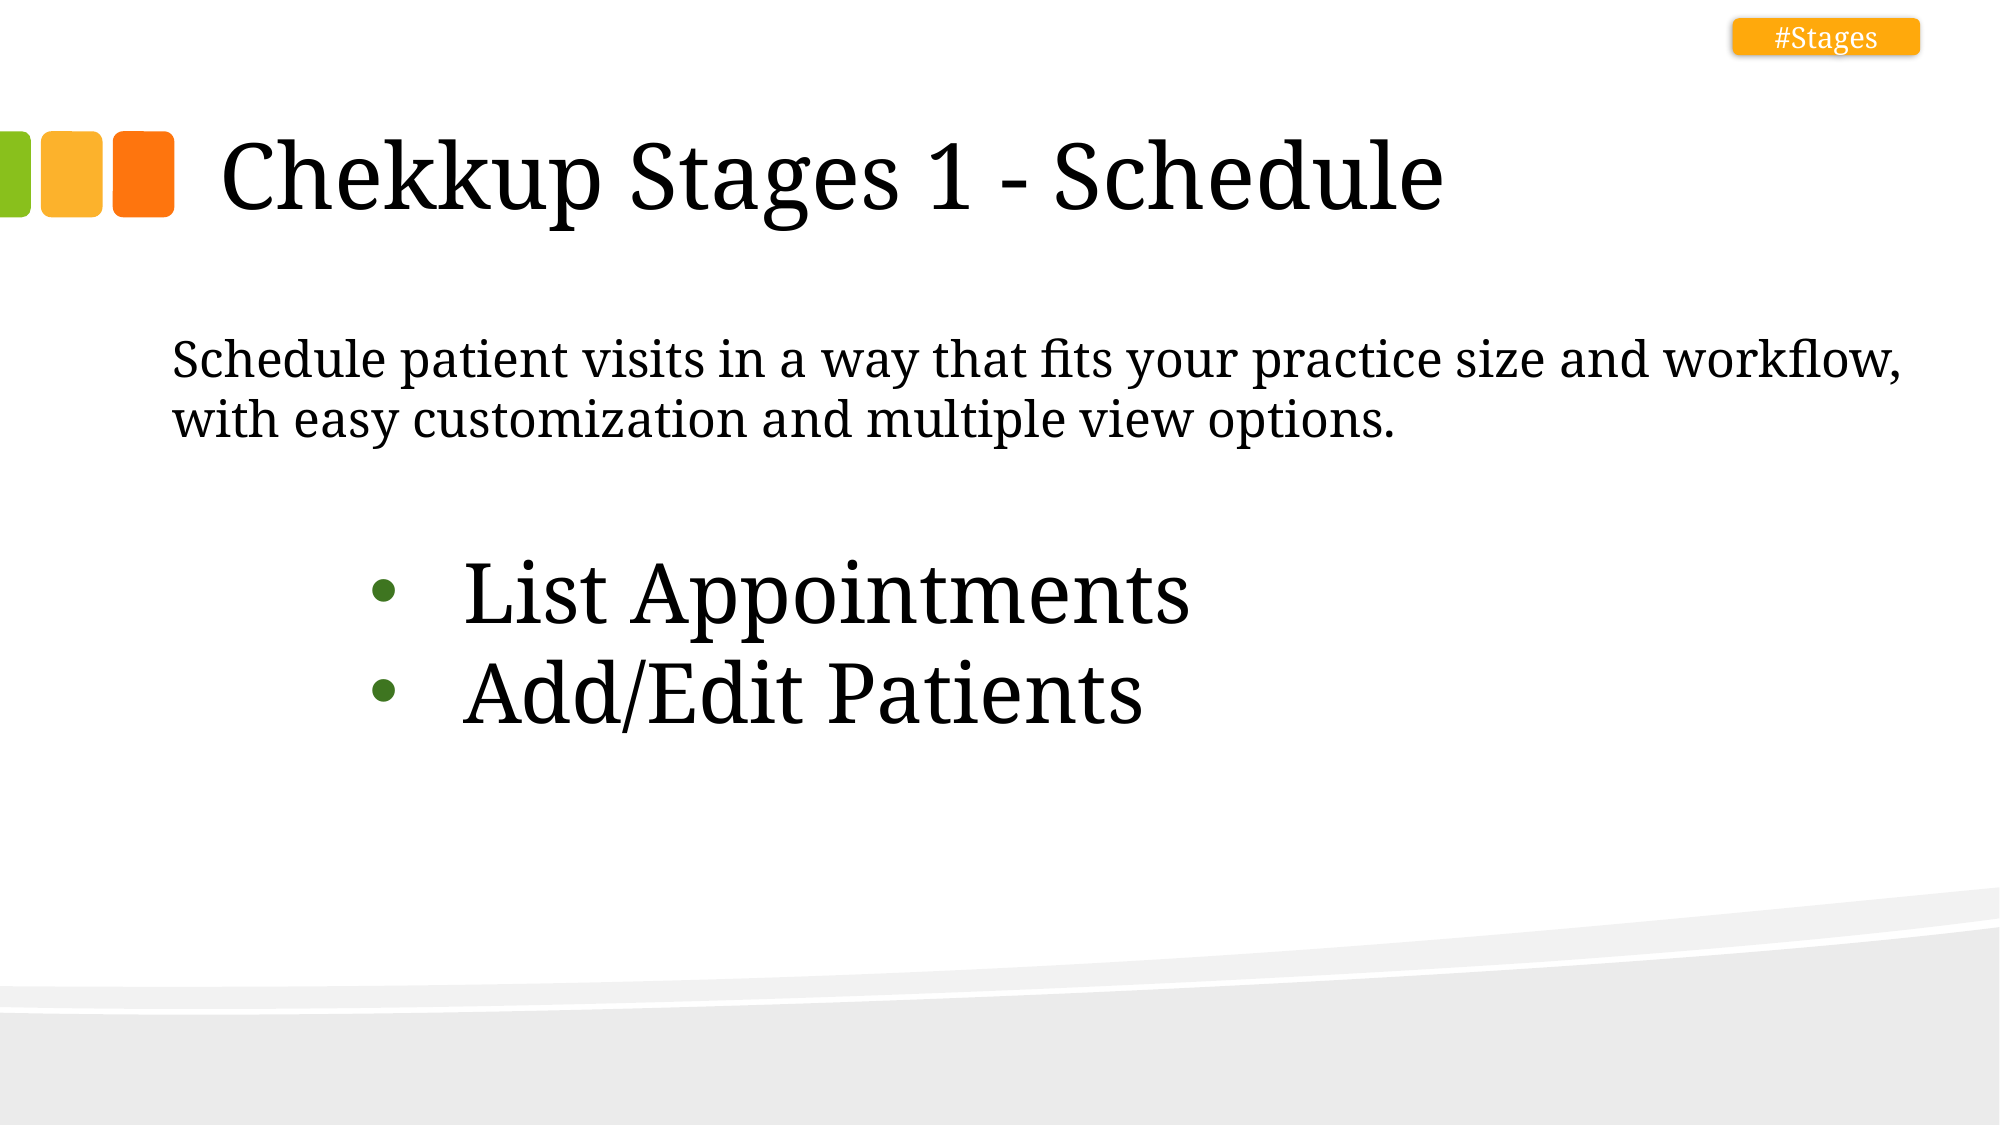

#Stages
# Chekkup Stages 1 - Schedule
Schedule patient visits in a way that fits your practice size and workflow, with easy customization and multiple view options.
List Appointments
Add/Edit Patients